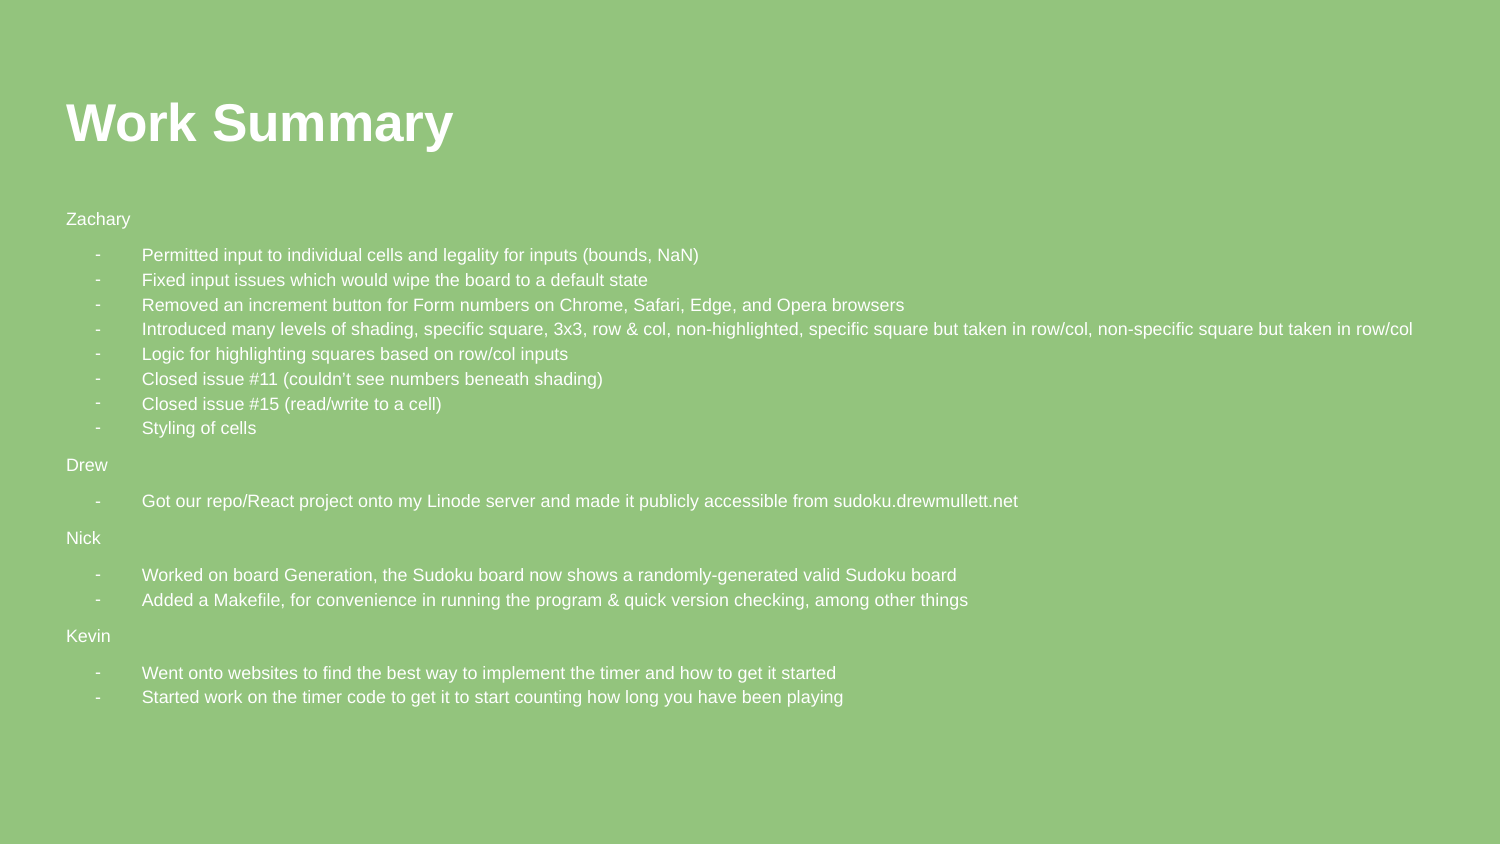

# Work Summary
Zachary
Permitted input to individual cells and legality for inputs (bounds, NaN)
Fixed input issues which would wipe the board to a default state
Removed an increment button for Form numbers on Chrome, Safari, Edge, and Opera browsers
Introduced many levels of shading, specific square, 3x3, row & col, non-highlighted, specific square but taken in row/col, non-specific square but taken in row/col
Logic for highlighting squares based on row/col inputs
Closed issue #11 (couldn’t see numbers beneath shading)
Closed issue #15 (read/write to a cell)
Styling of cells
Drew
Got our repo/React project onto my Linode server and made it publicly accessible from sudoku.drewmullett.net
Nick
Worked on board Generation, the Sudoku board now shows a randomly-generated valid Sudoku board
Added a Makefile, for convenience in running the program & quick version checking, among other things
Kevin
Went onto websites to find the best way to implement the timer and how to get it started
Started work on the timer code to get it to start counting how long you have been playing